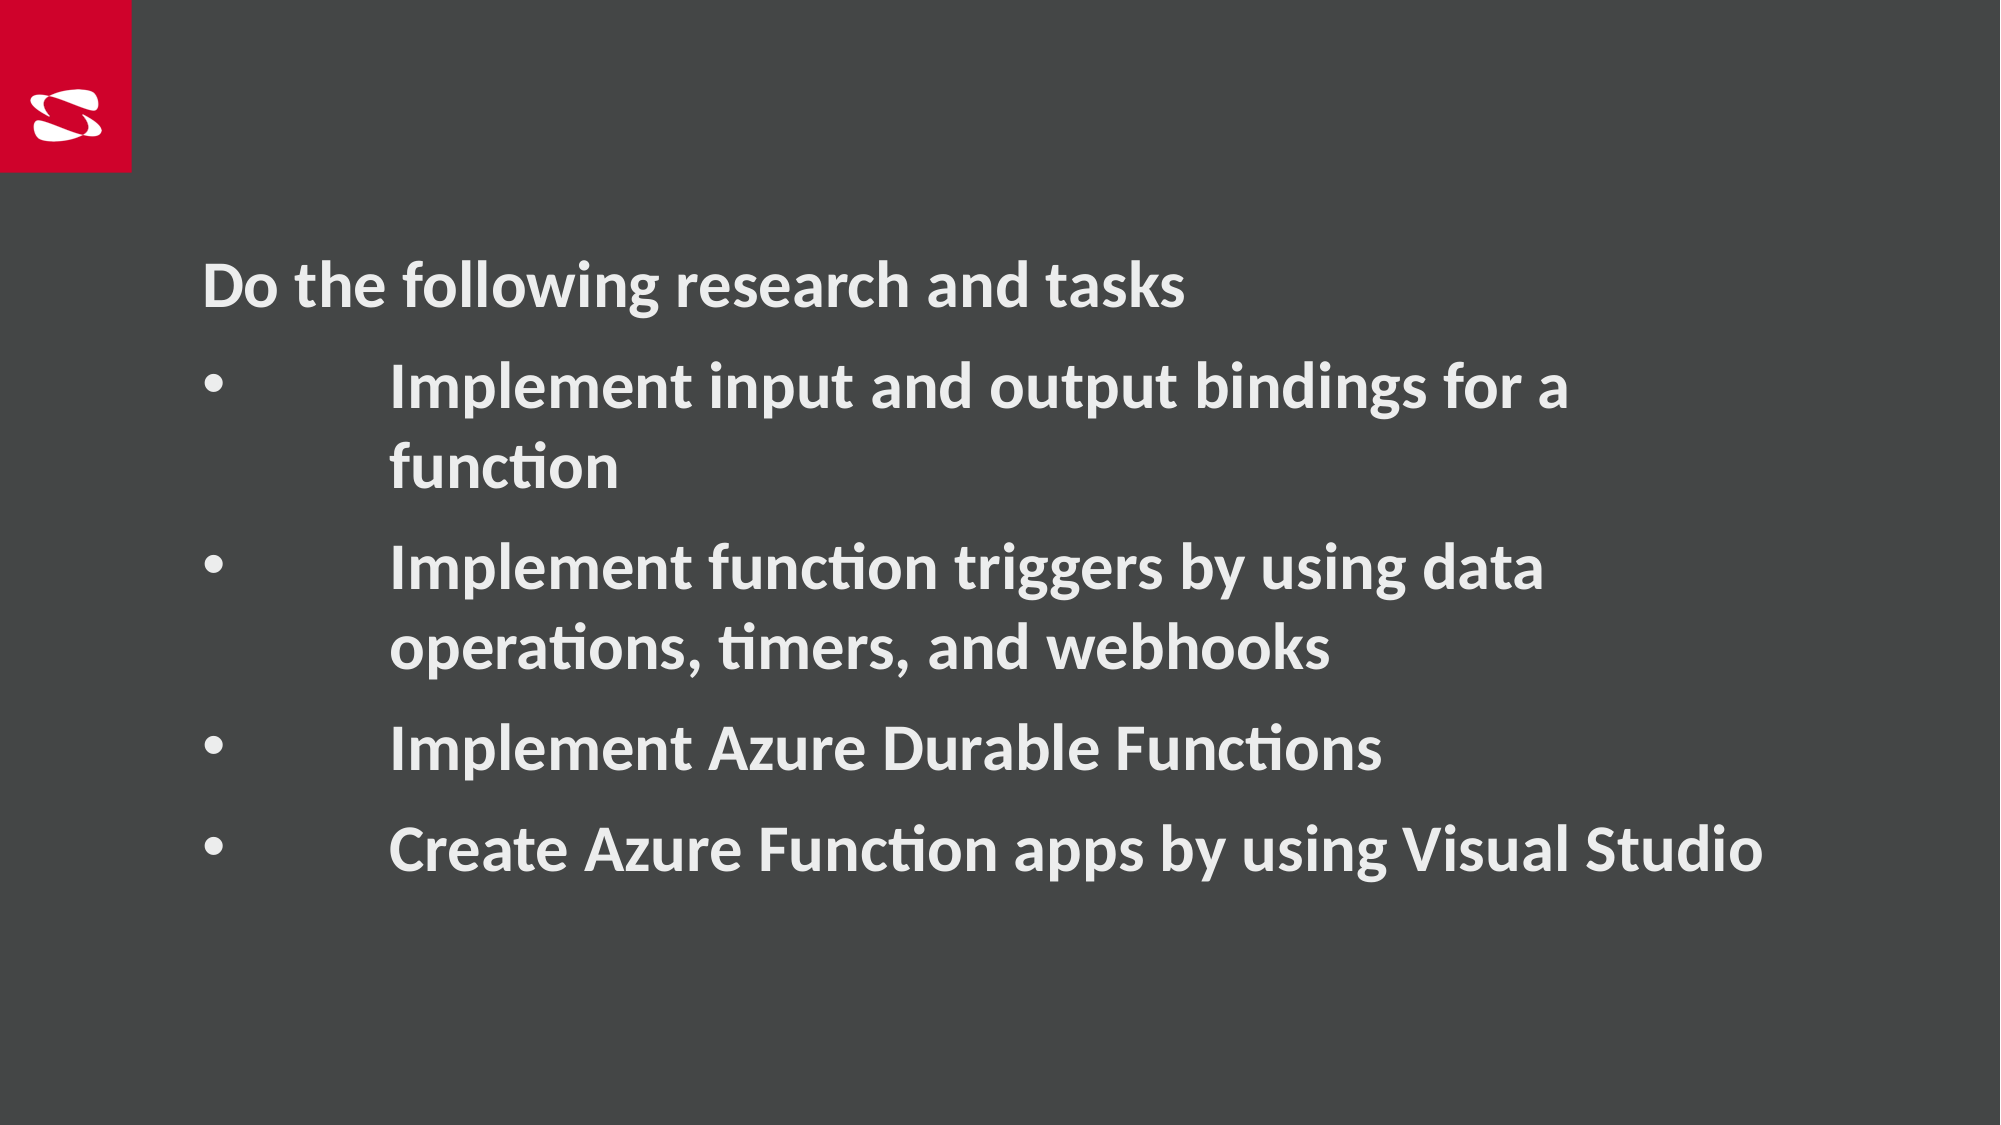

Do the following research and tasks
Implement input and output bindings for a function
Implement function triggers by using data operations, timers, and webhooks
Implement Azure Durable Functions
Create Azure Function apps by using Visual Studio